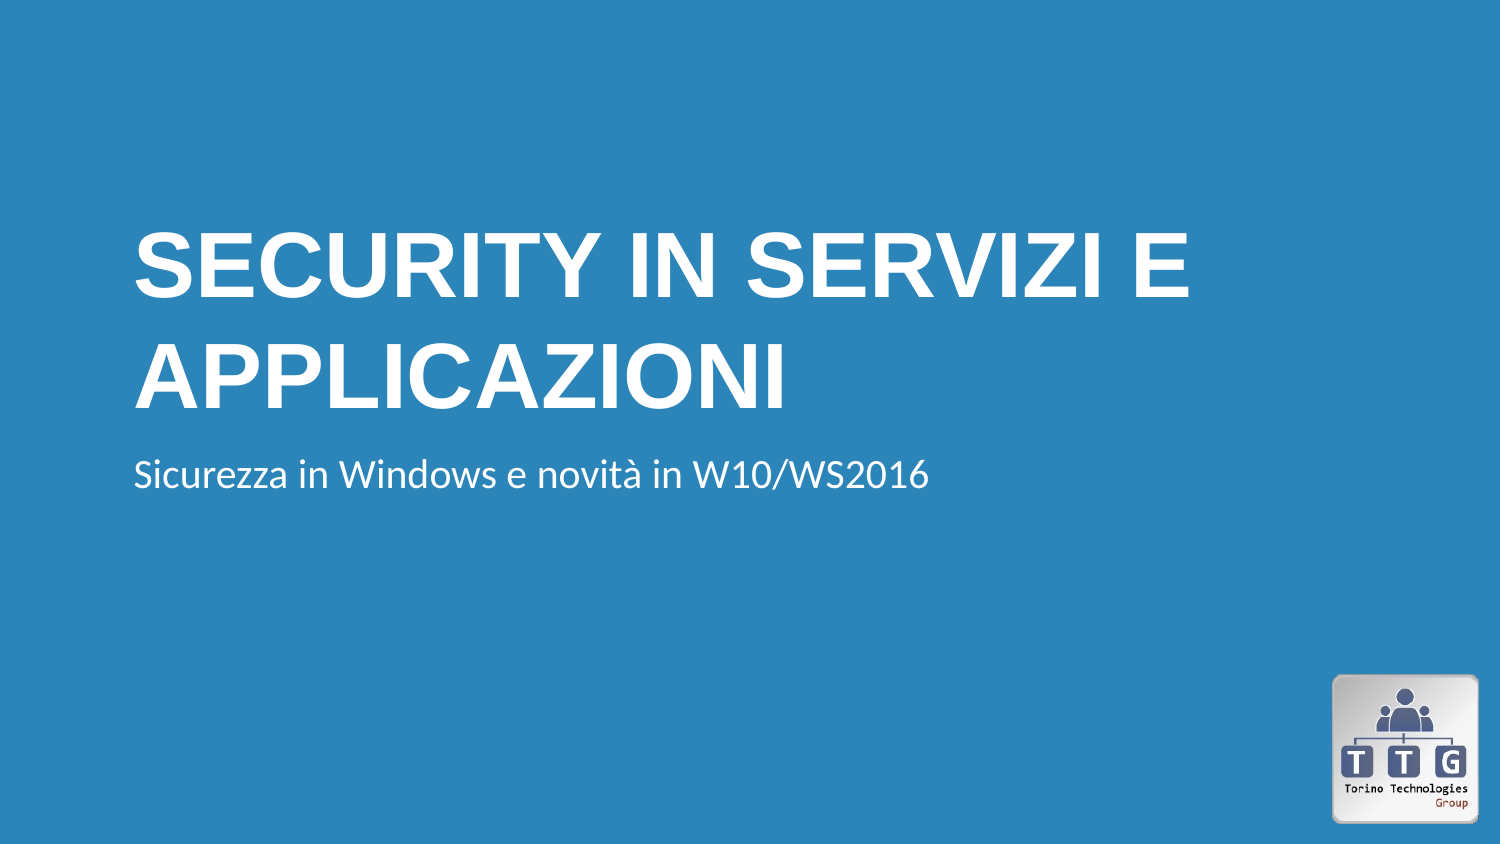

# Security in servizi e applicazioni
Sicurezza in Windows e novità in W10/WS2016